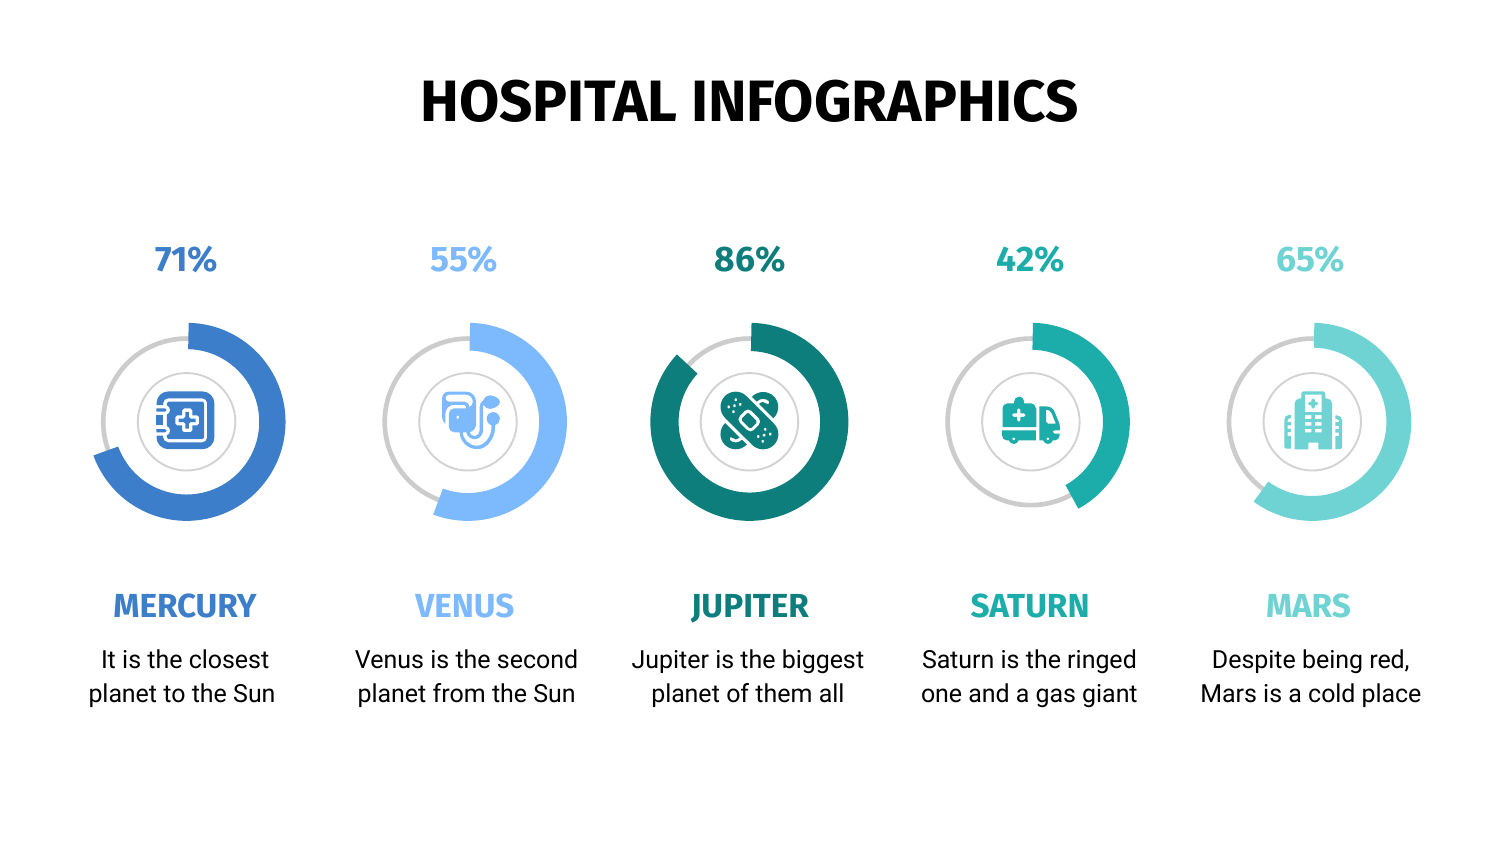

HOSPITAL INFOGRAPHICS
71%
55%
86%
42%
65%

VENUS
MARS
SATURN
MERCURY
JUPITER
Saturn is the ringed one and a gas giant
Despite being red, Mars is a cold place

It is the closest planet to the Sun
Venus is the second planet from the Sun

Jupiter is the biggest planet of them all